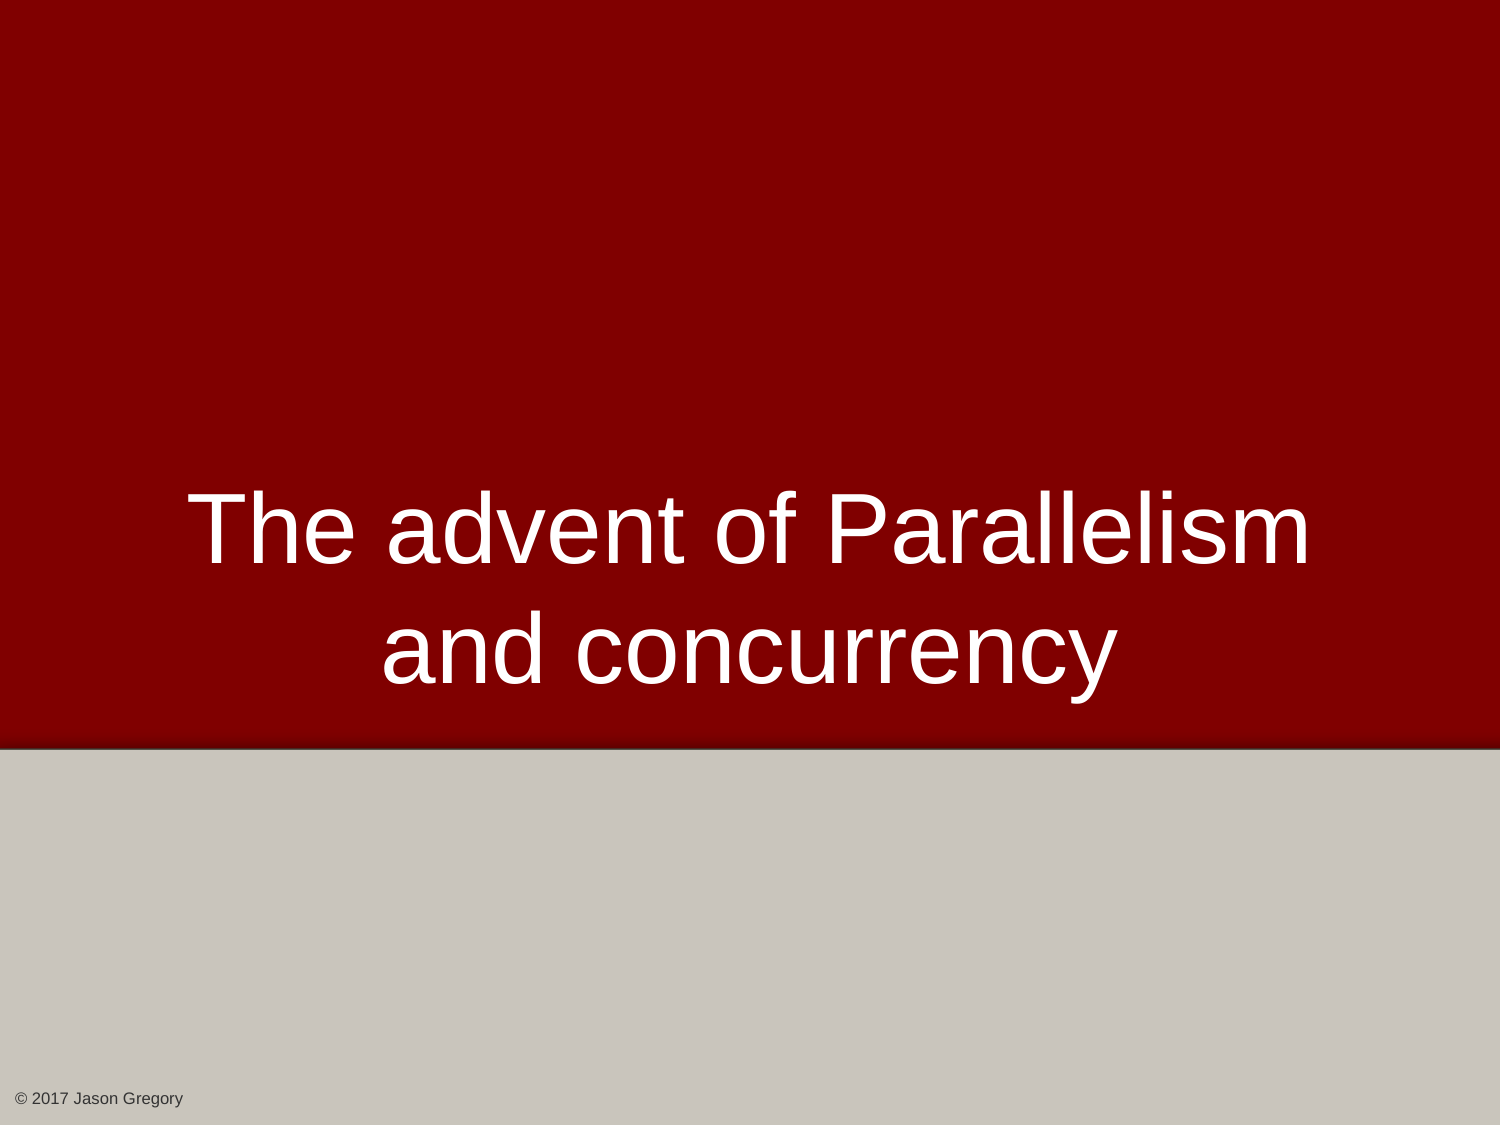

# The advent of Parallelism and concurrency

© 2017 Jason Gregory